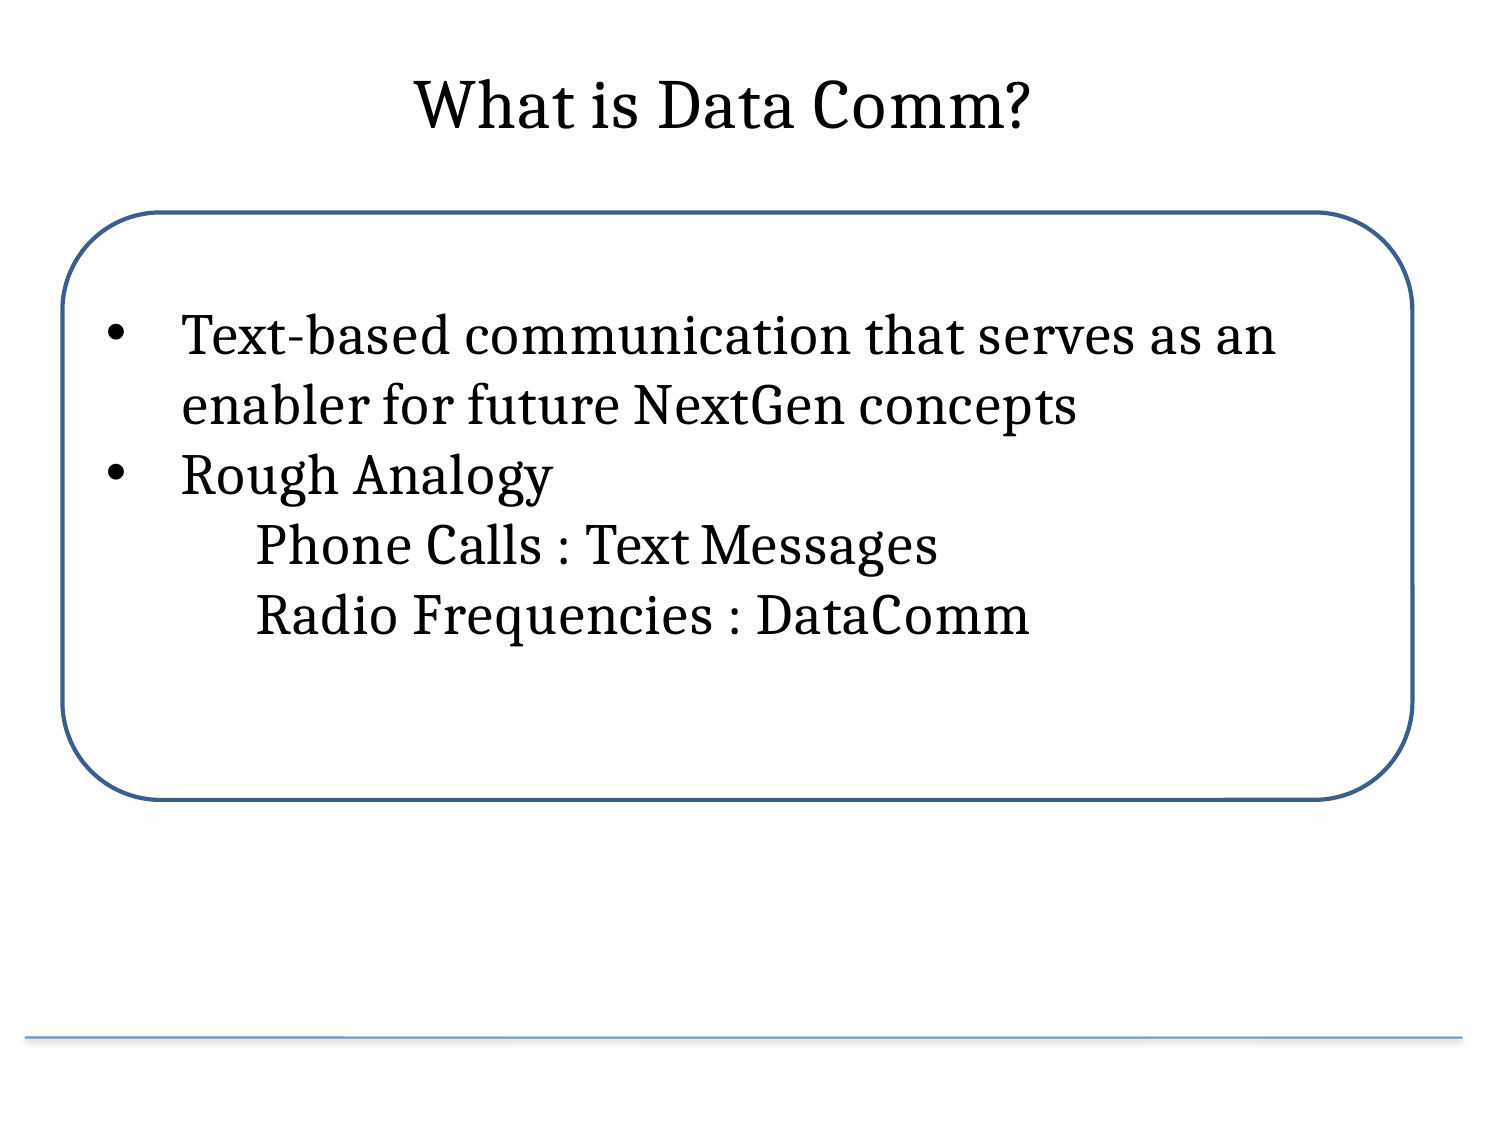

What is Data Comm?
Text-based communication that serves as an enabler for future NextGen concepts
Rough Analogy
	Phone Calls : Text Messages
	Radio Frequencies : DataComm